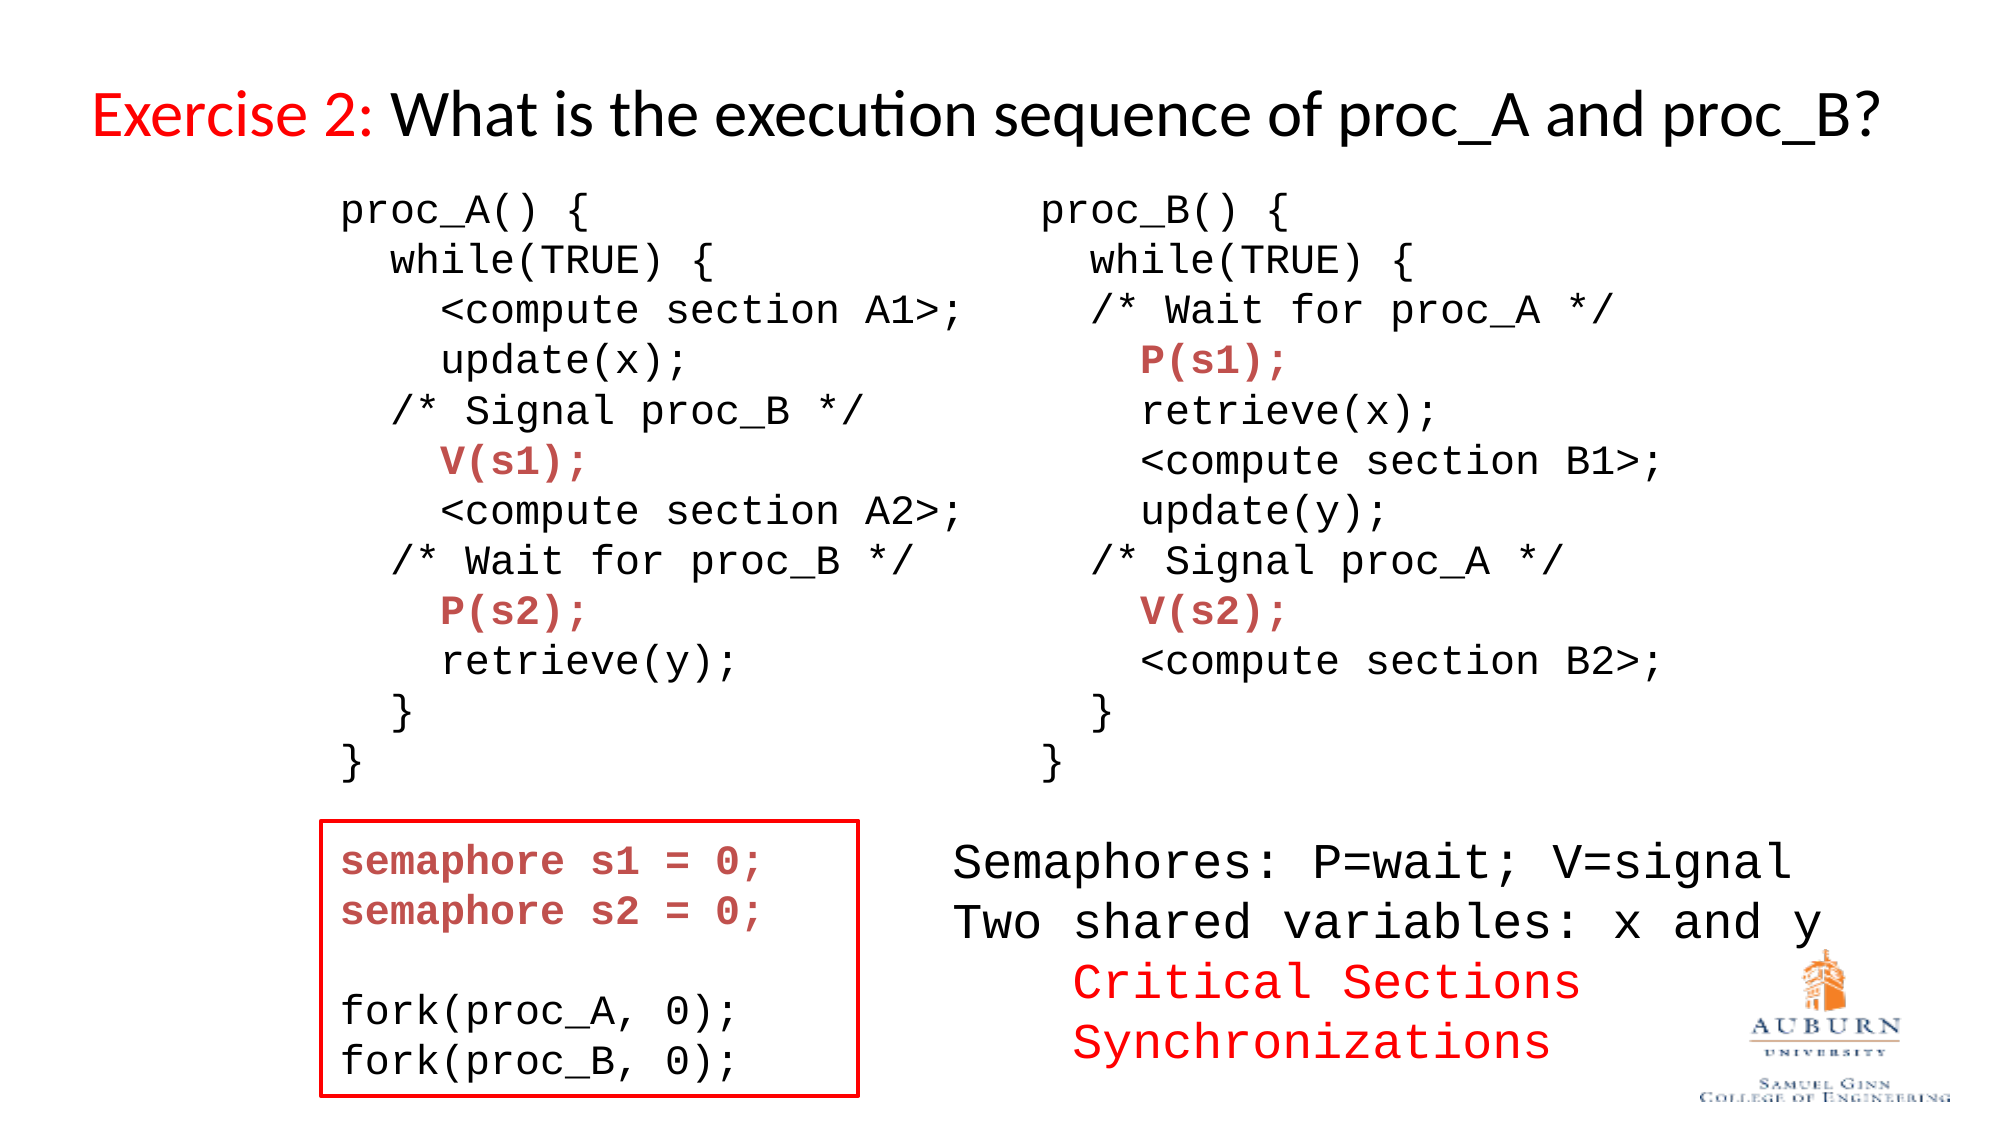

# Exercise 2: What is the execution sequence of proc_A and proc_B?
proc_A() {
  while(TRUE) {
    <compute section A1>;
    update(x);
  /* Signal proc_B */
    V(s1);
    <compute section A2>;
  /* Wait for proc_B */
    P(s2);
    retrieve(y);
  }
}

semaphore s1 = 0;
semaphore s2 = 0;

fork(proc_A, 0);
fork(proc_B, 0);
proc_B() {
  while(TRUE) {
  /* Wait for proc_A */
    P(s1);
    retrieve(x);
    <compute section B1>;
    update(y);
  /* Signal proc_A */
    V(s2);
    <compute section B2>;
  }
}

Semaphores: P=wait; V=signal
Two shared variables: x and y
    Critical Sections
    Synchronizations